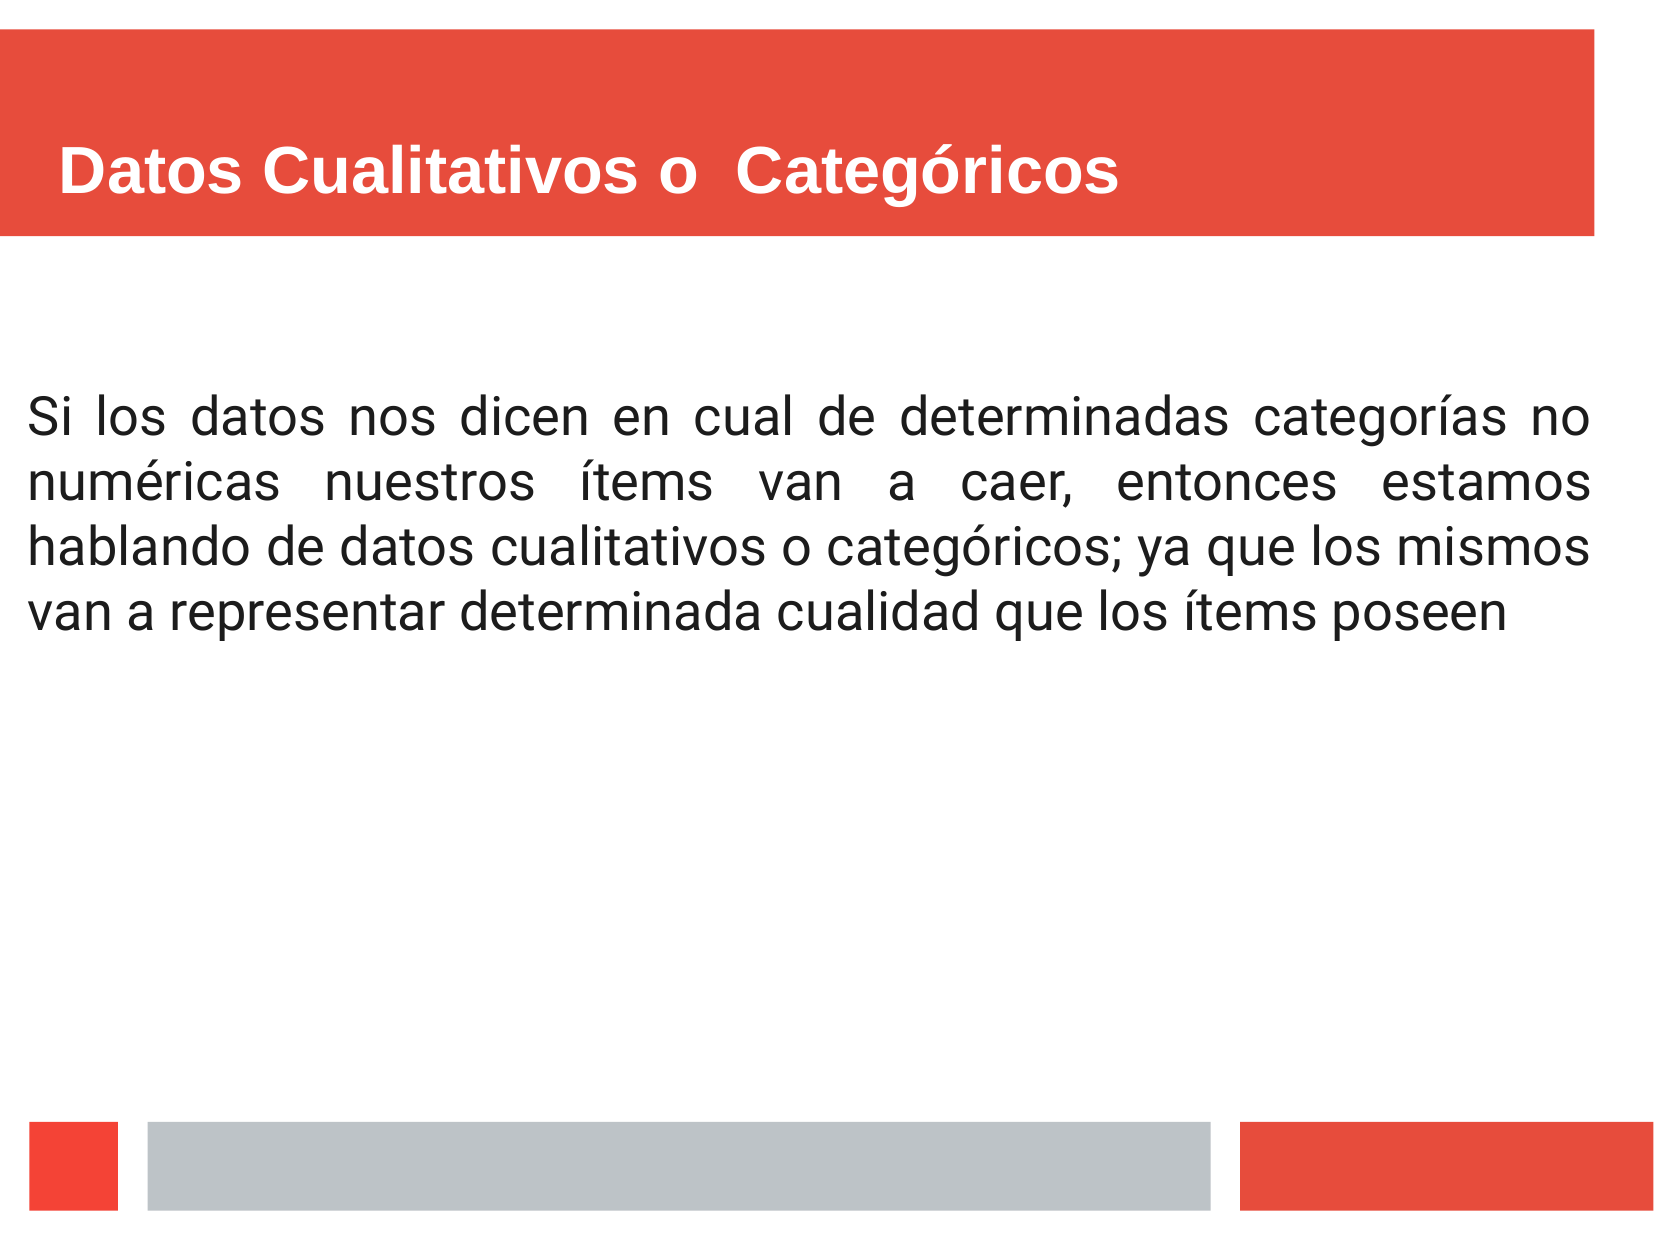

Datos Cualitativos o  Categóricos

Si los datos nos dicen en cual de determinadas categorías no numéricas nuestros ítems van a caer, entonces estamos hablando de datos cualitativos o categóricos; ya que los mismos van a representar determinada cualidad que los ítems poseen